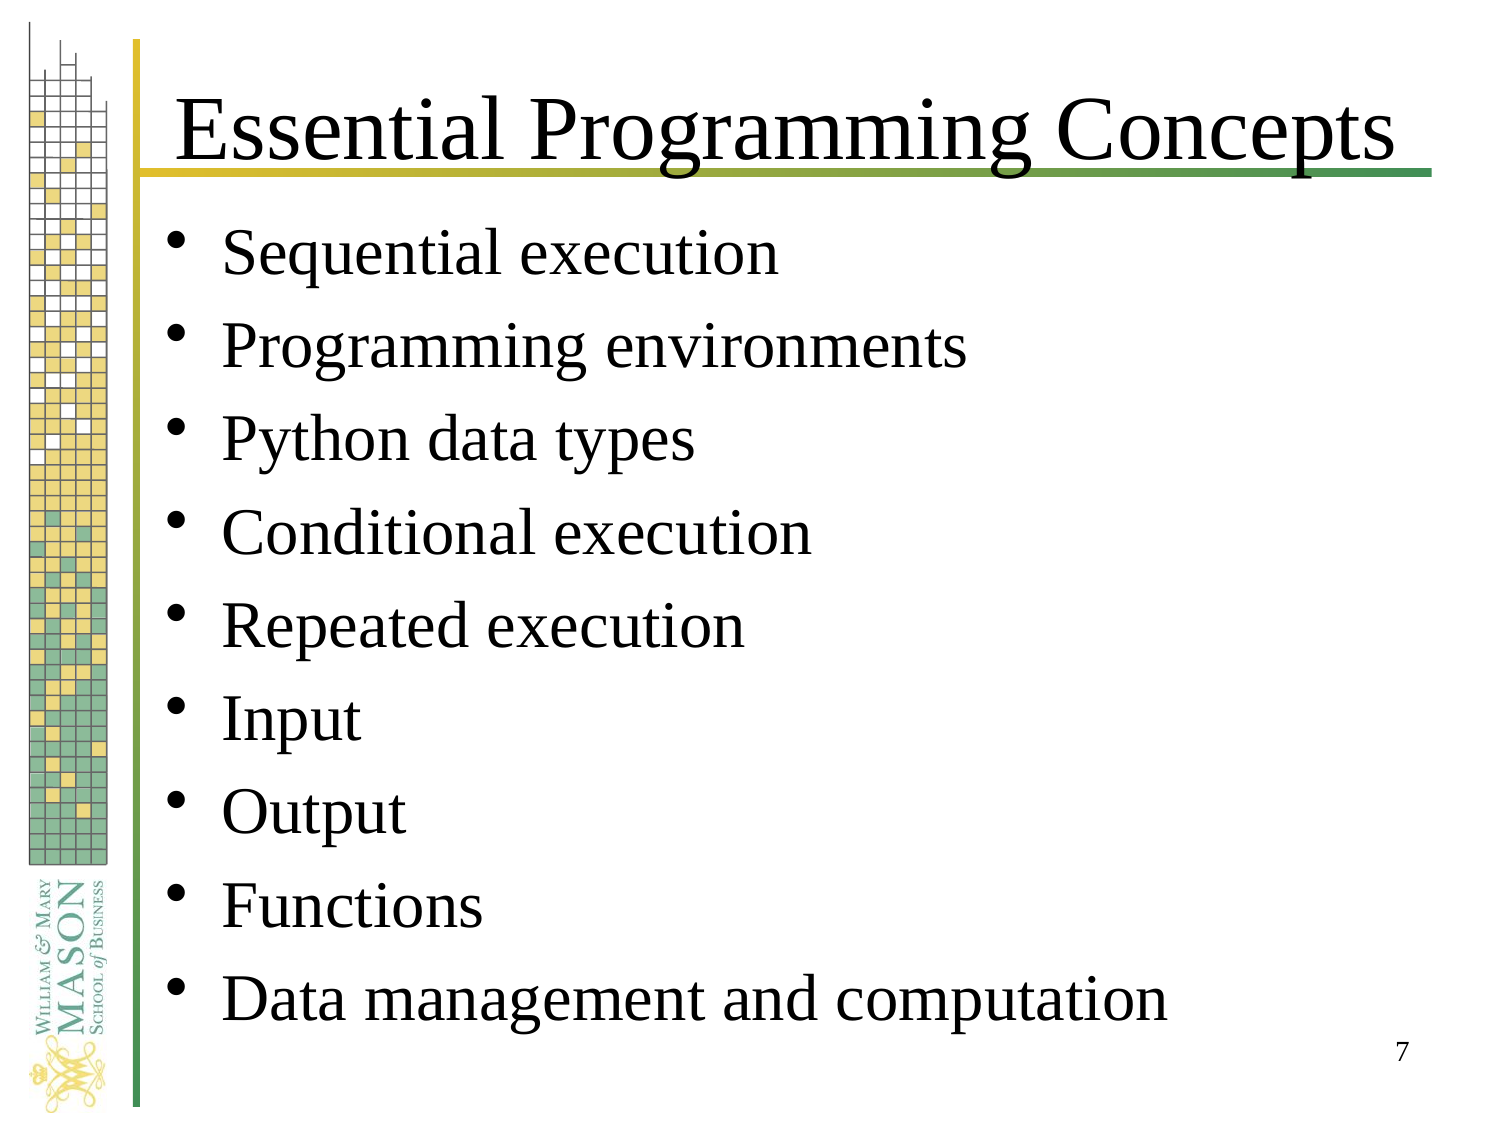

# Essential Programming Concepts
Sequential execution
Programming environments
Python data types
Conditional execution
Repeated execution
Input
Output
Functions
Data management and computation
7